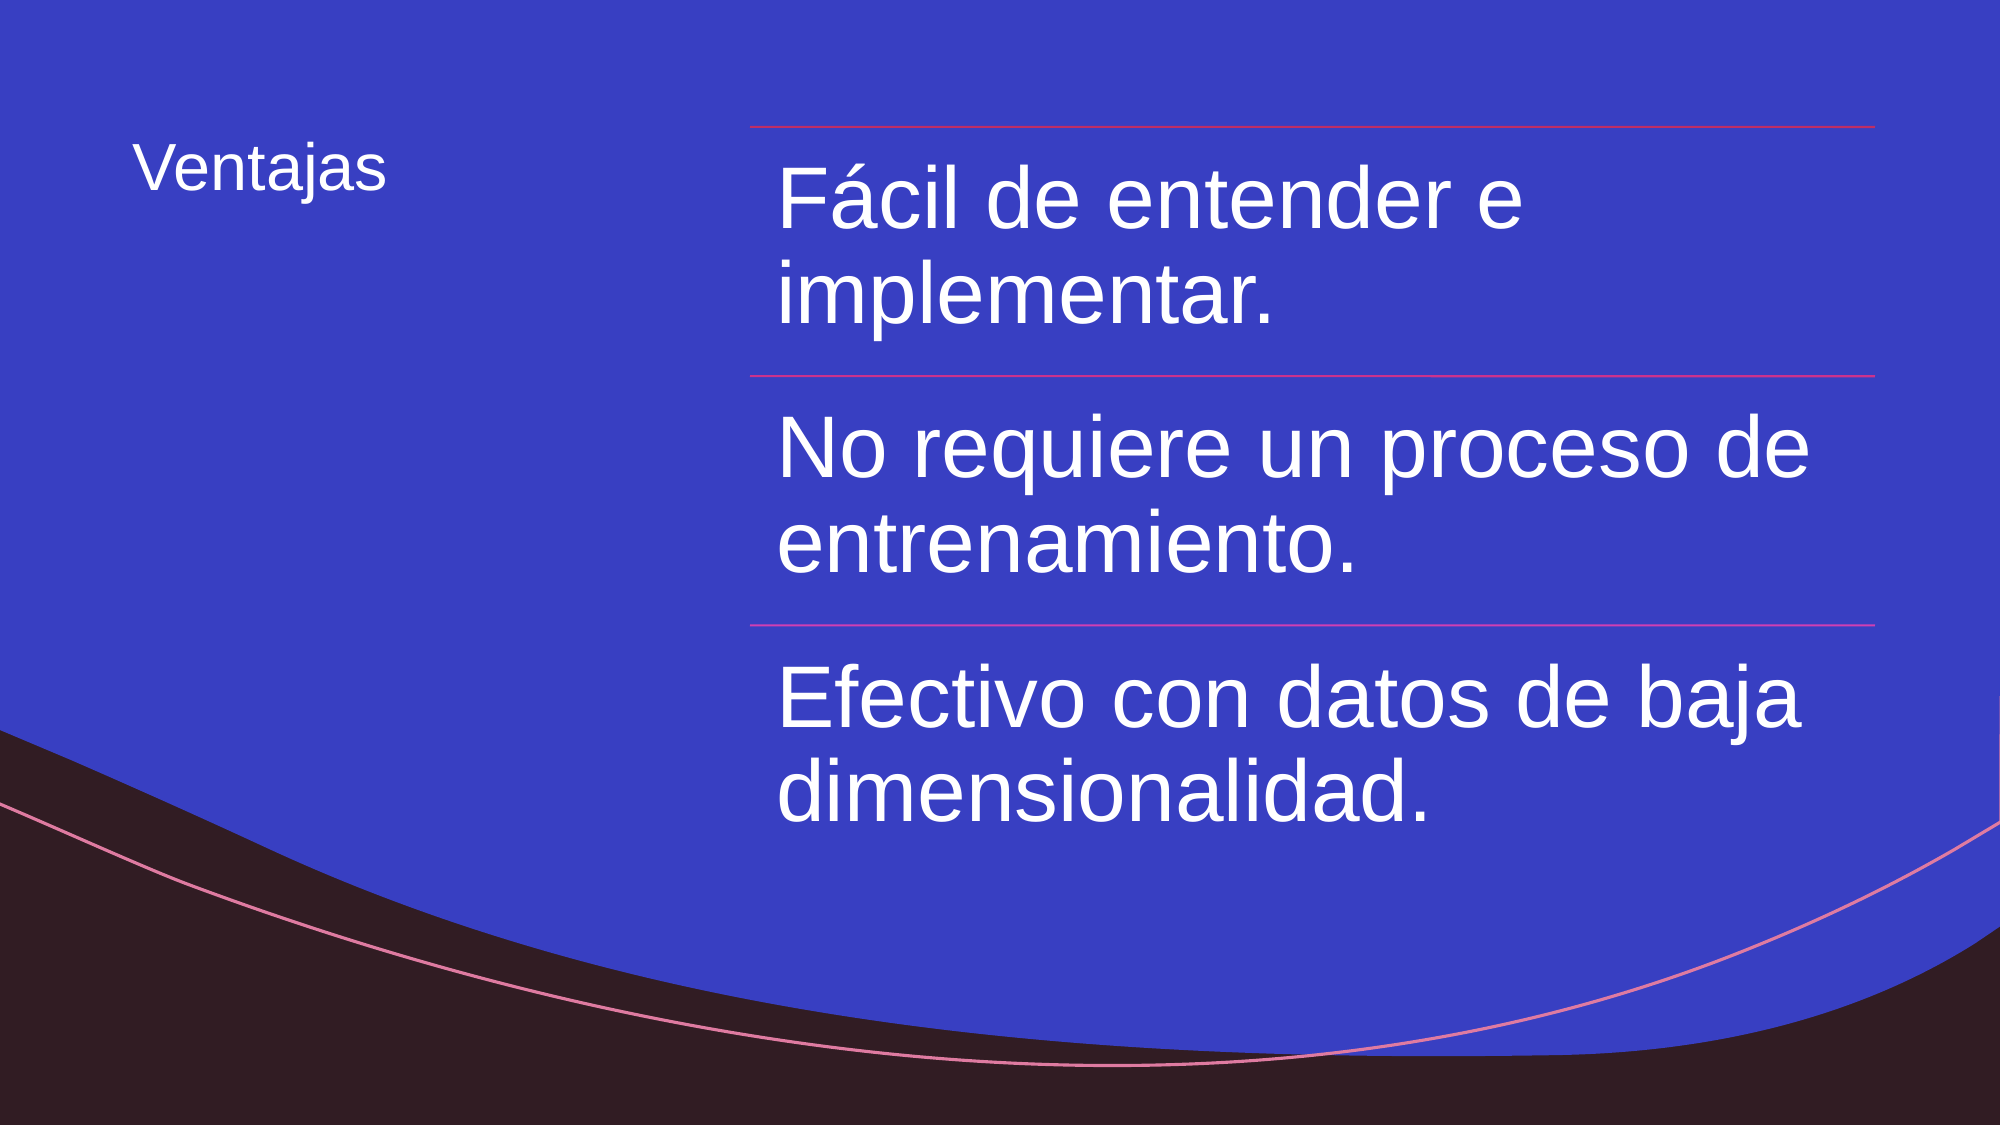

# Ventajas
Fácil de entender e implementar.
No requiere un proceso de entrenamiento.
Efectivo con datos de baja dimensionalidad.